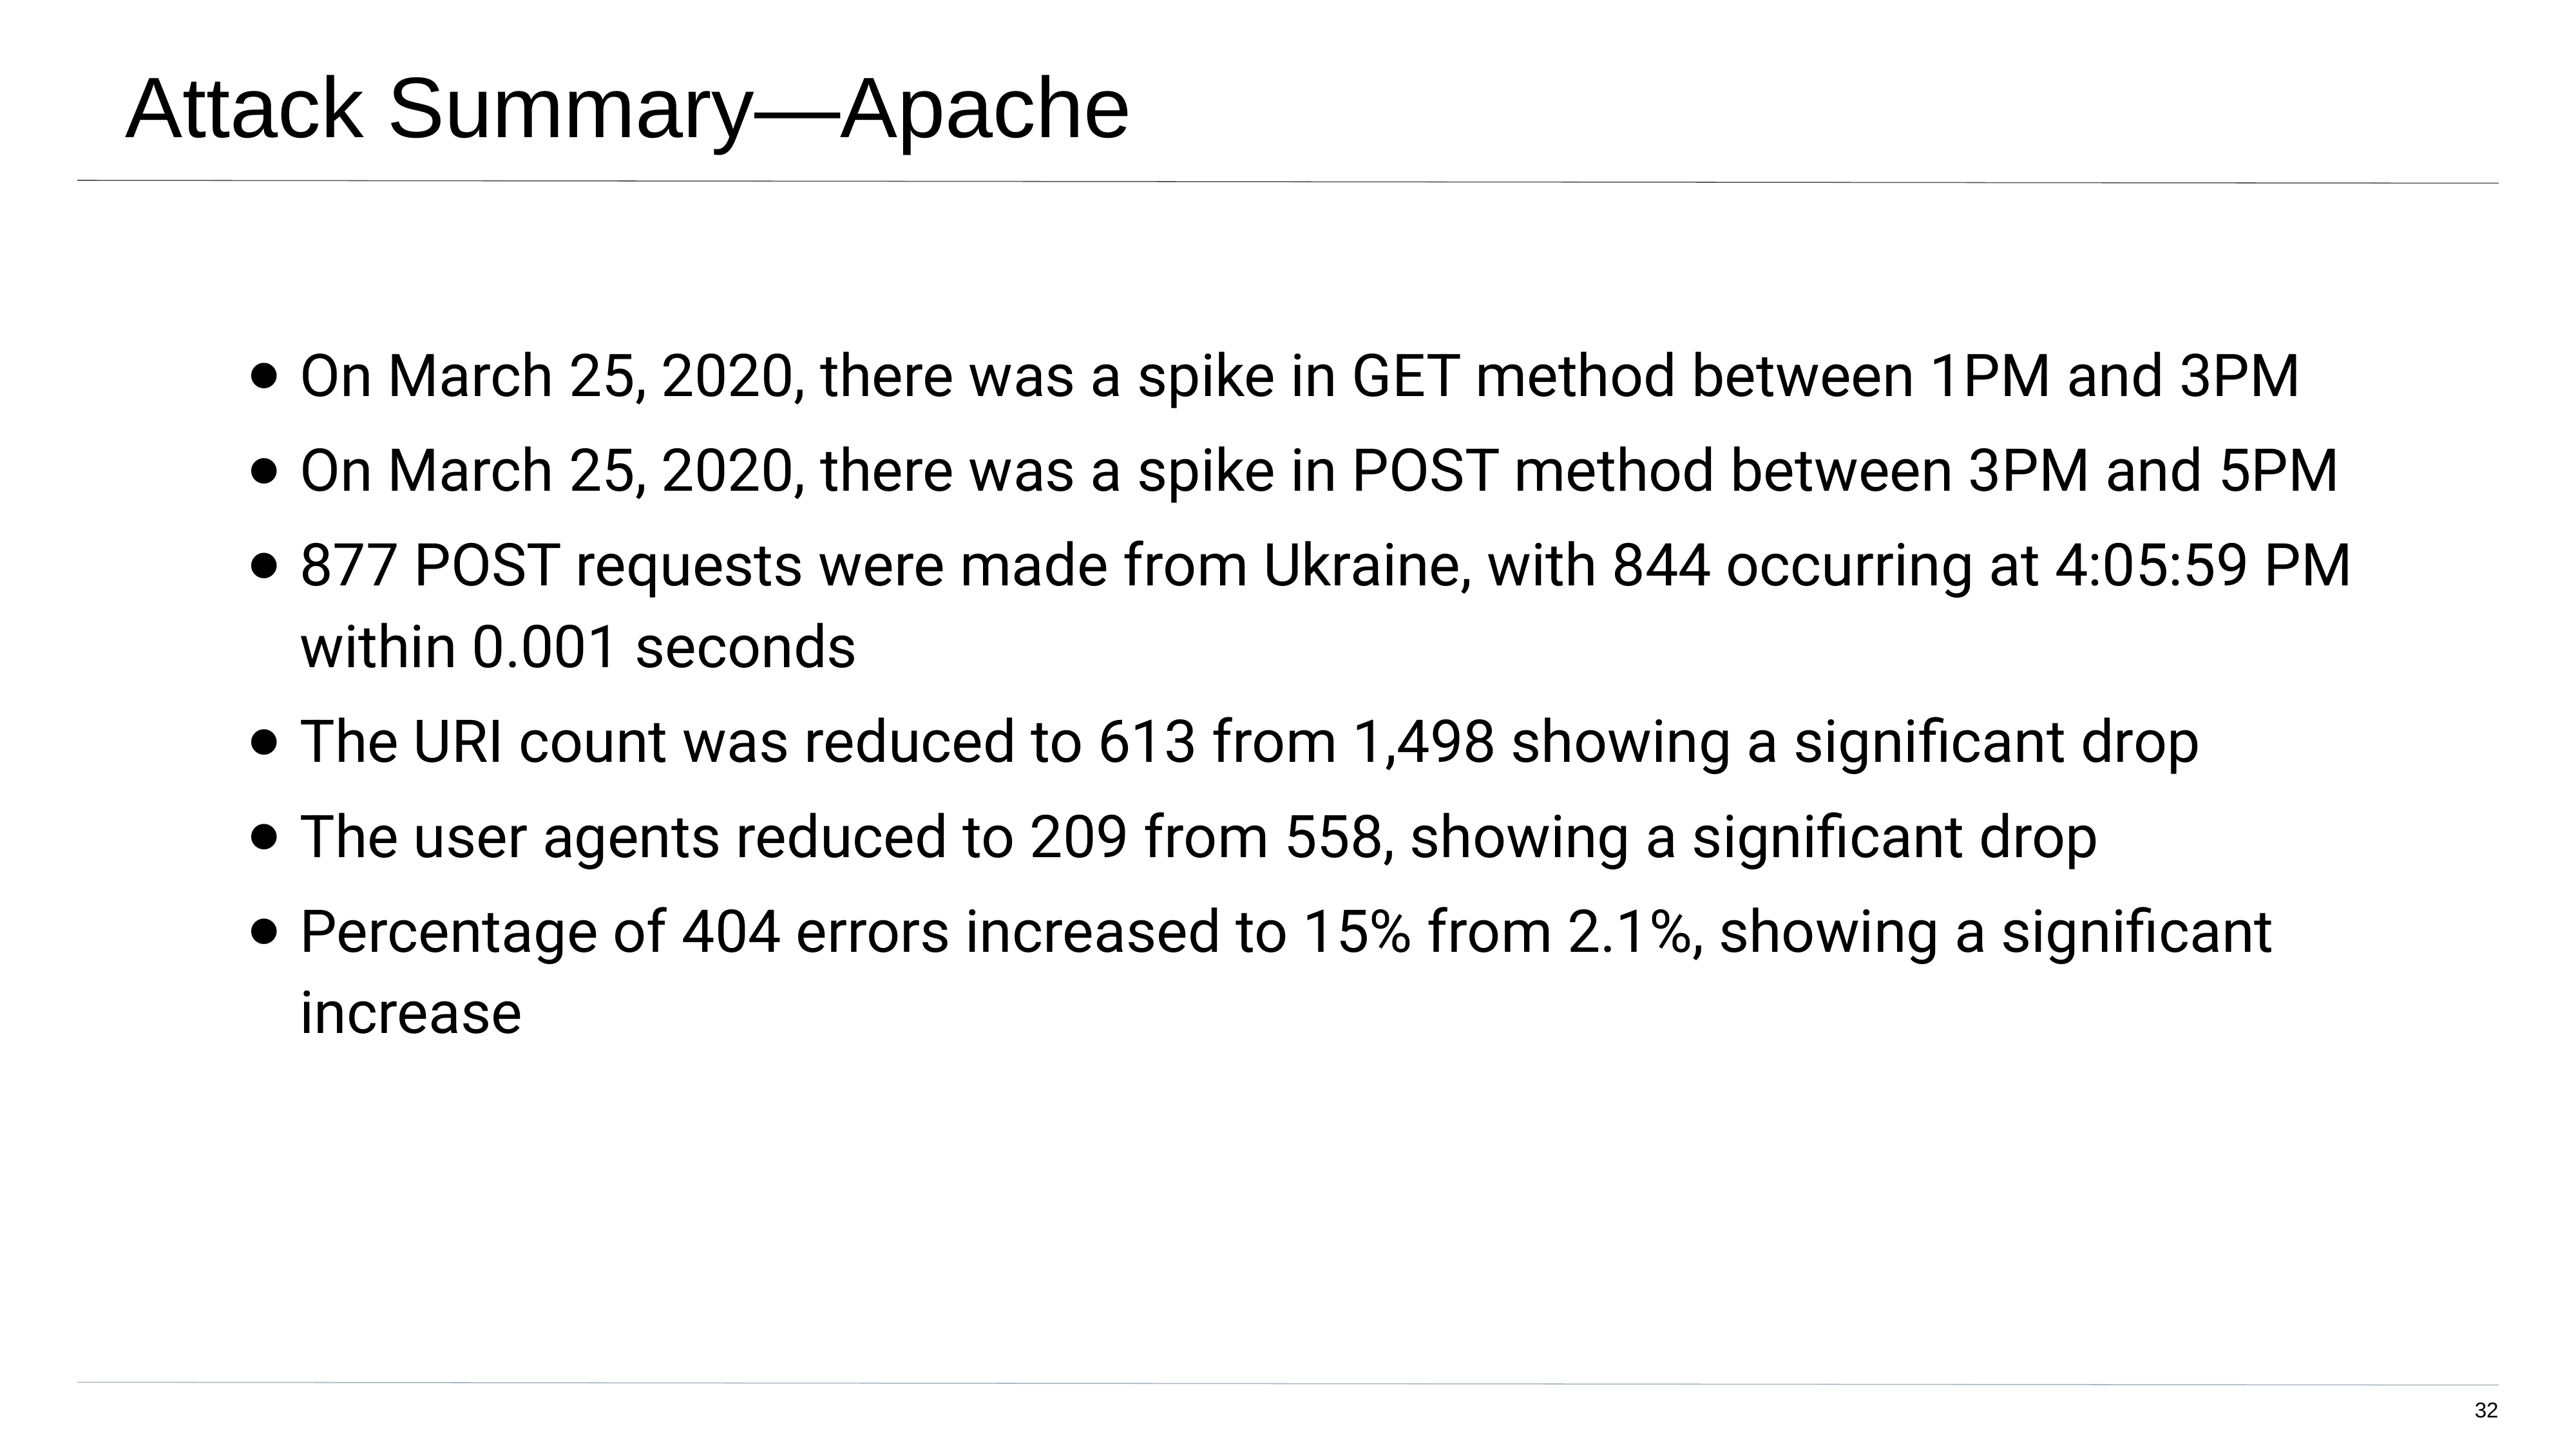

# Attack Summary—Apache

On March 25, 2020, there was a spike in GET method between 1PM and 3PM
On March 25, 2020, there was a spike in POST method between 3PM and 5PM
877 POST requests were made from Ukraine, with 844 occurring at 4:05:59 PM within 0.001 seconds
The URI count was reduced to 613 from 1,498 showing a significant drop
The user agents reduced to 209 from 558, showing a significant drop
Percentage of 404 errors increased to 15% from 2.1%, showing a significant increase
32